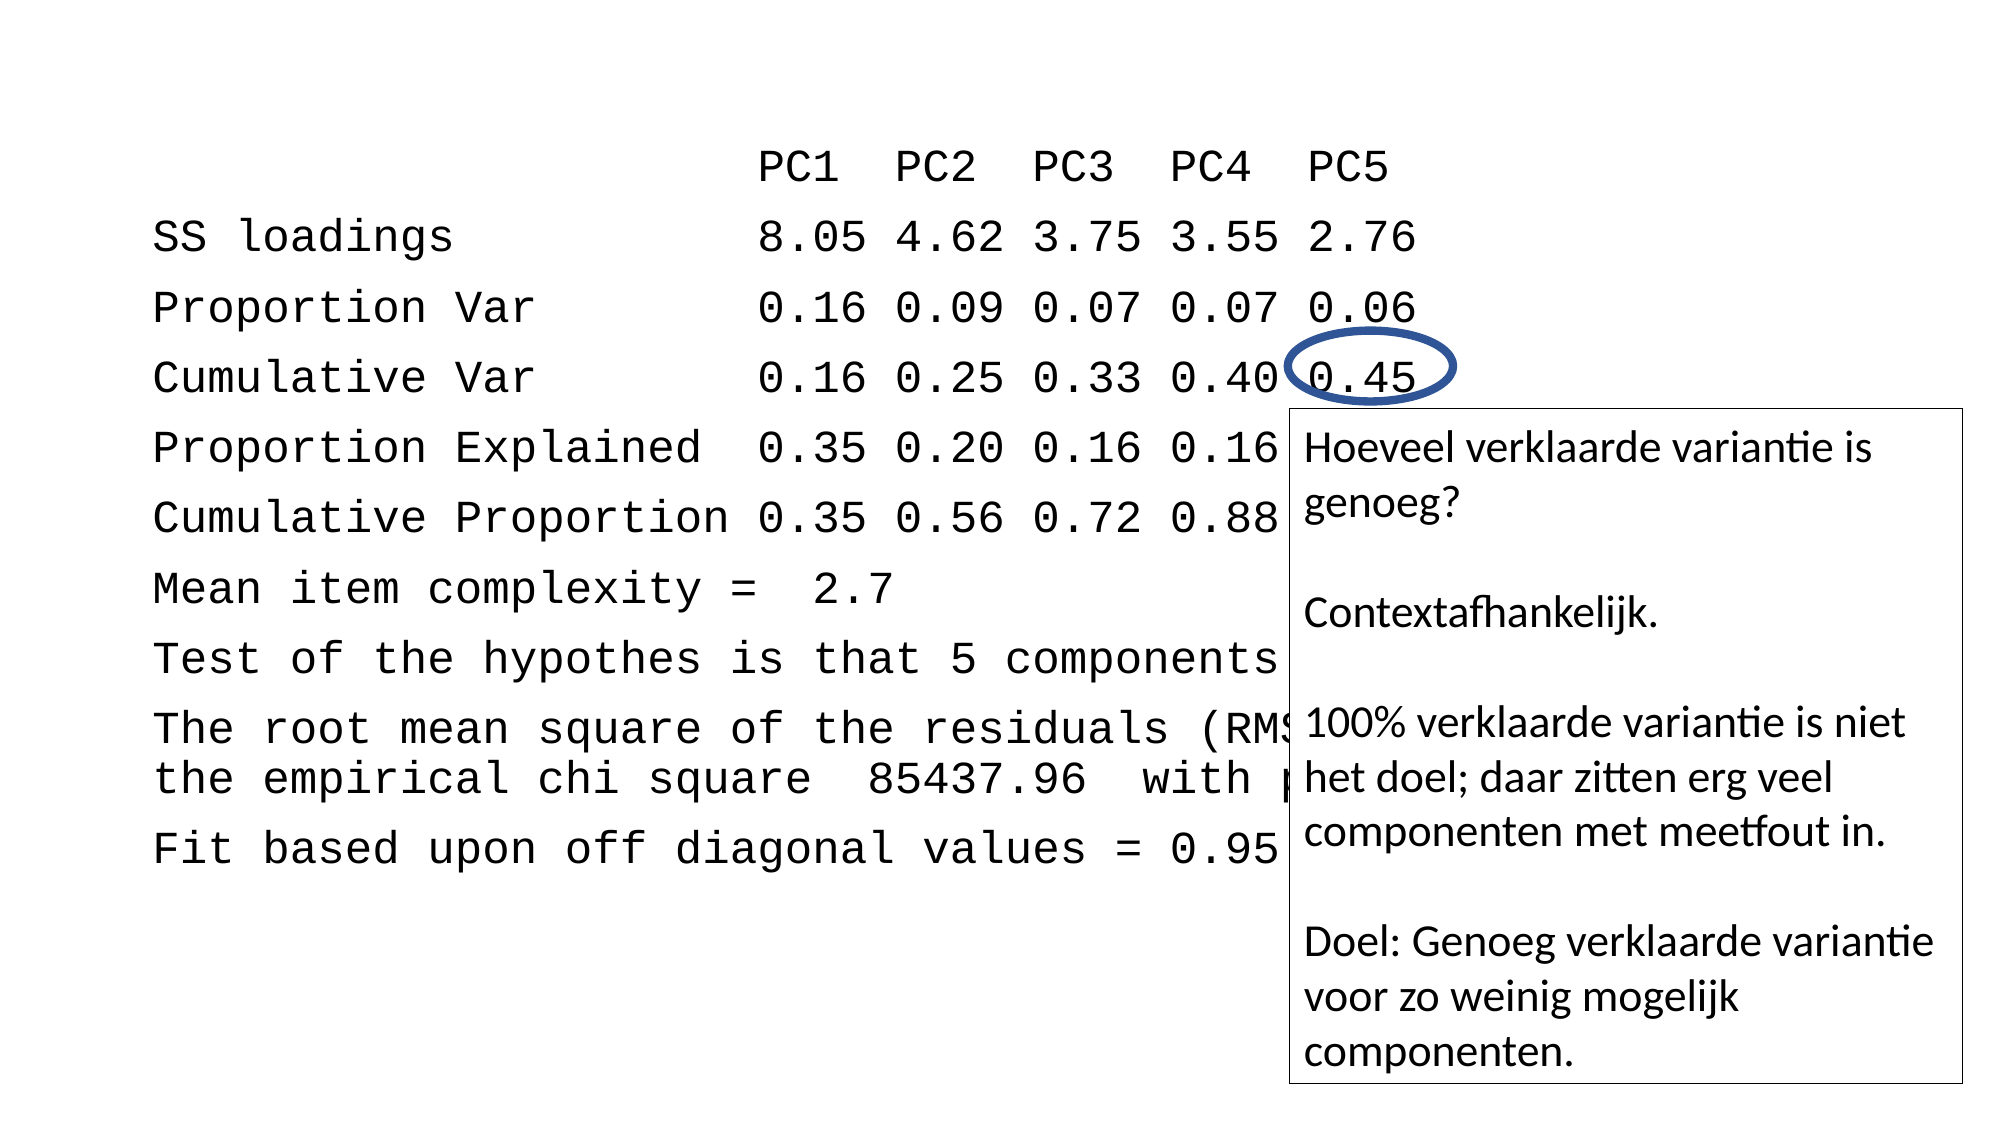

PC1  PC2  PC3  PC4  PC5
SS loadings           8.05 4.62 3.75 3.55 2.76
Proportion Var        0.16 0.09 0.07 0.07 0.06
Cumulative Var        0.16 0.25 0.33 0.40 0.45
Proportion Explained  0.35 0.20 0.16 0.16 0.12
Cumulative Proportion 0.35 0.56 0.72 0.88 1.00
Mean item complexity =  2.7
Test of the hypothes is that 5 components are sufficient.
The root mean square of the residuals (RMSR) is  0.04  with the empirical chi square  85437.96  with prob <  0
Fit based upon off diagonal values = 0.95

Hoeveel verklaarde variantie is genoeg?

Contextafhankelijk.

100% verklaarde variantie is niet het doel; daar zitten erg veel componenten met meetfout in.

Doel: Genoeg verklaarde variantie voor zo weinig mogelijk componenten.
38